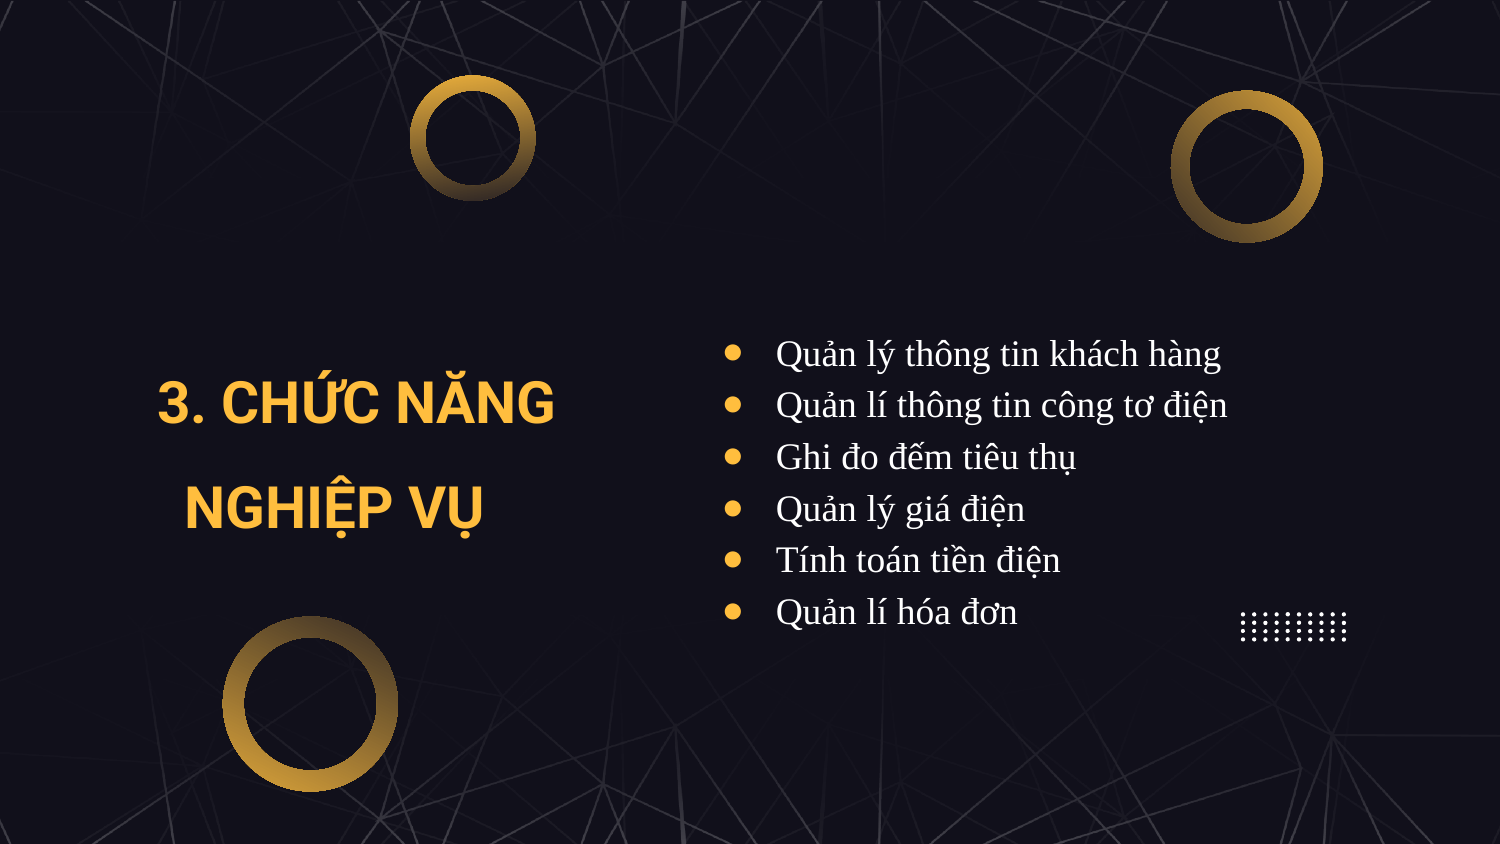

# 3. CHỨC NĂNG NGHIỆP VỤ
Quản lý thông tin khách hàng
Quản lí thông tin công tơ điện
Ghi đo đếm tiêu thụ
Quản lý giá điện
Tính toán tiền điện
Quản lí hóa đơn